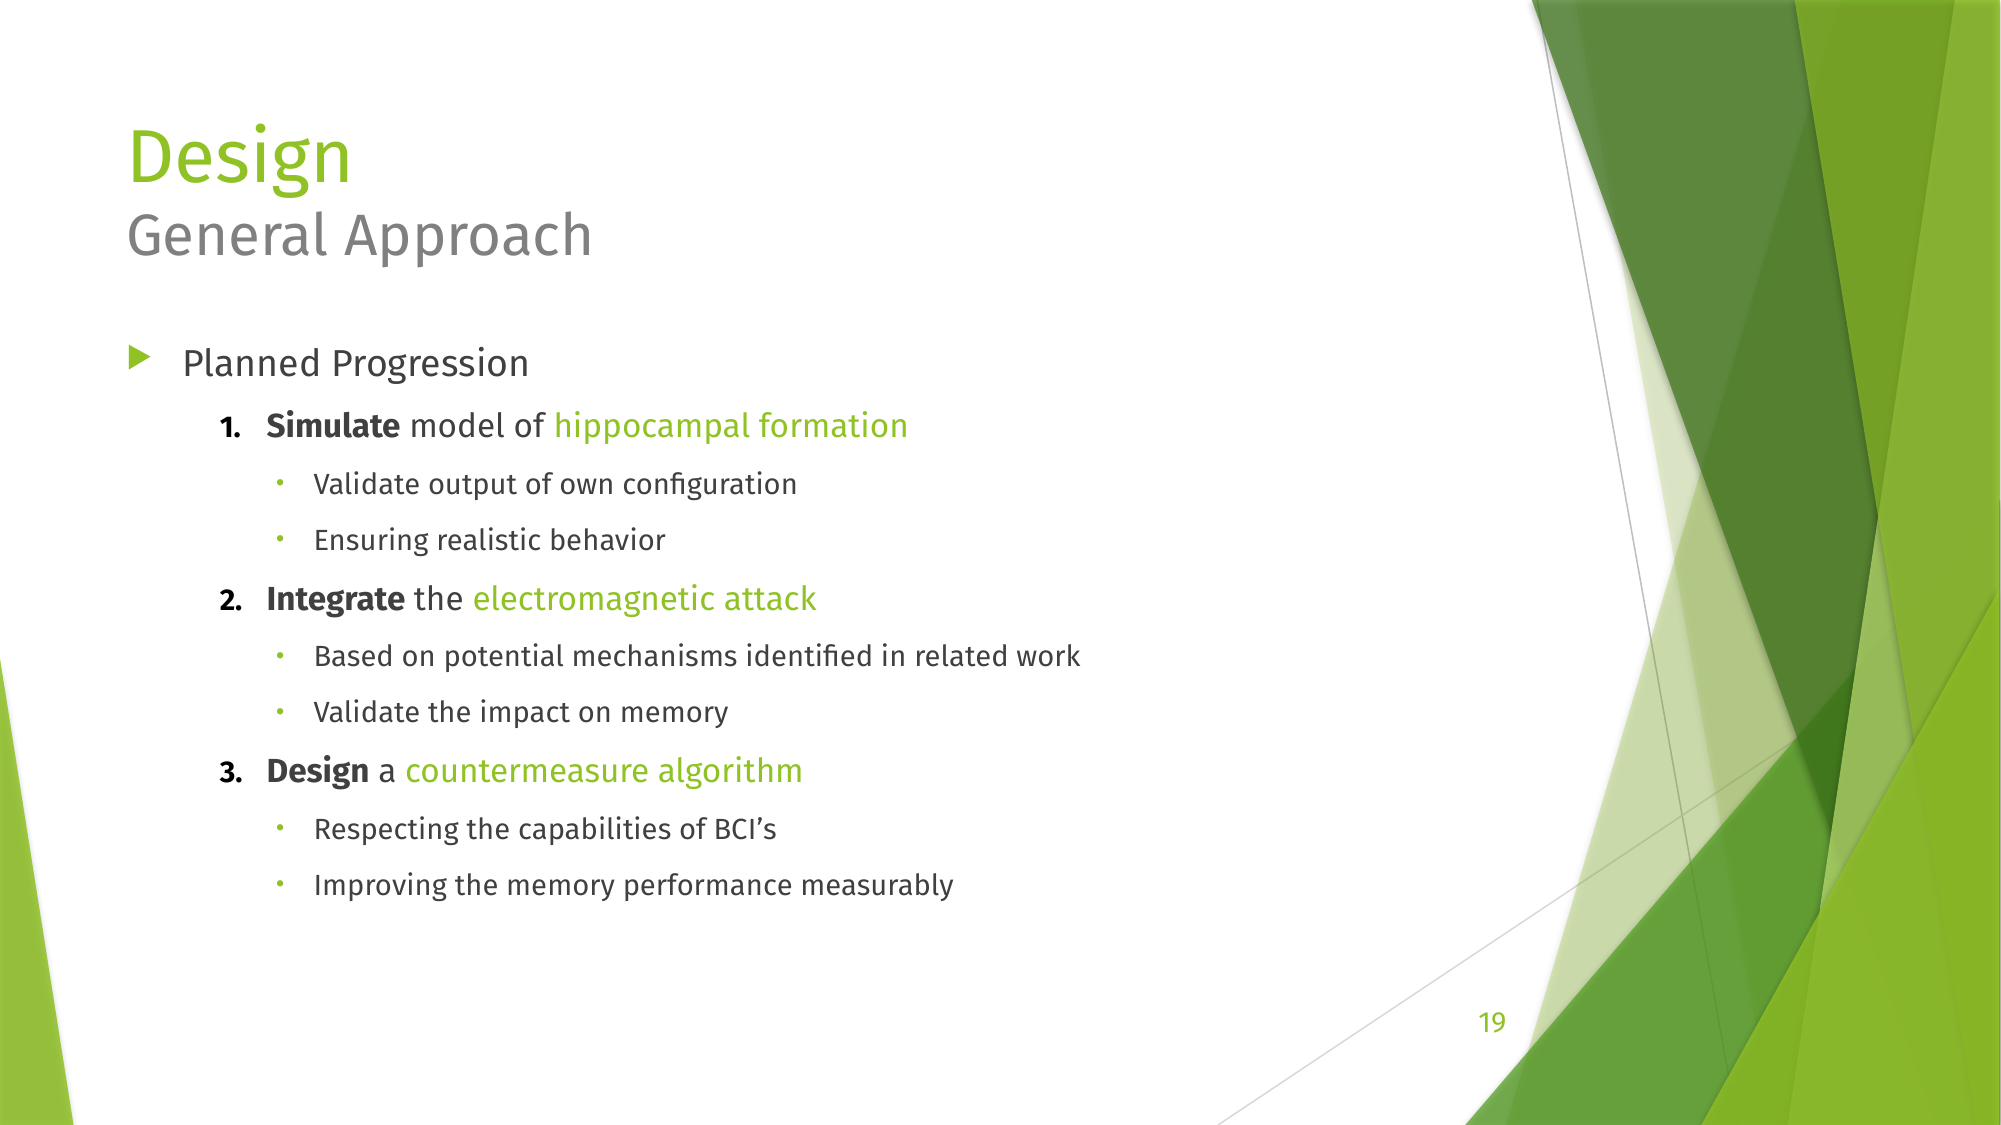

# Design General Approach
Planned Progression
Simulate model of hippocampal formation
Validate output of own configuration
Ensuring realistic behavior
Integrate the electromagnetic attack
Based on potential mechanisms identified in related work
Validate the impact on memory
Design a countermeasure algorithm
Respecting the capabilities of BCI’s
Improving the memory performance measurably

19